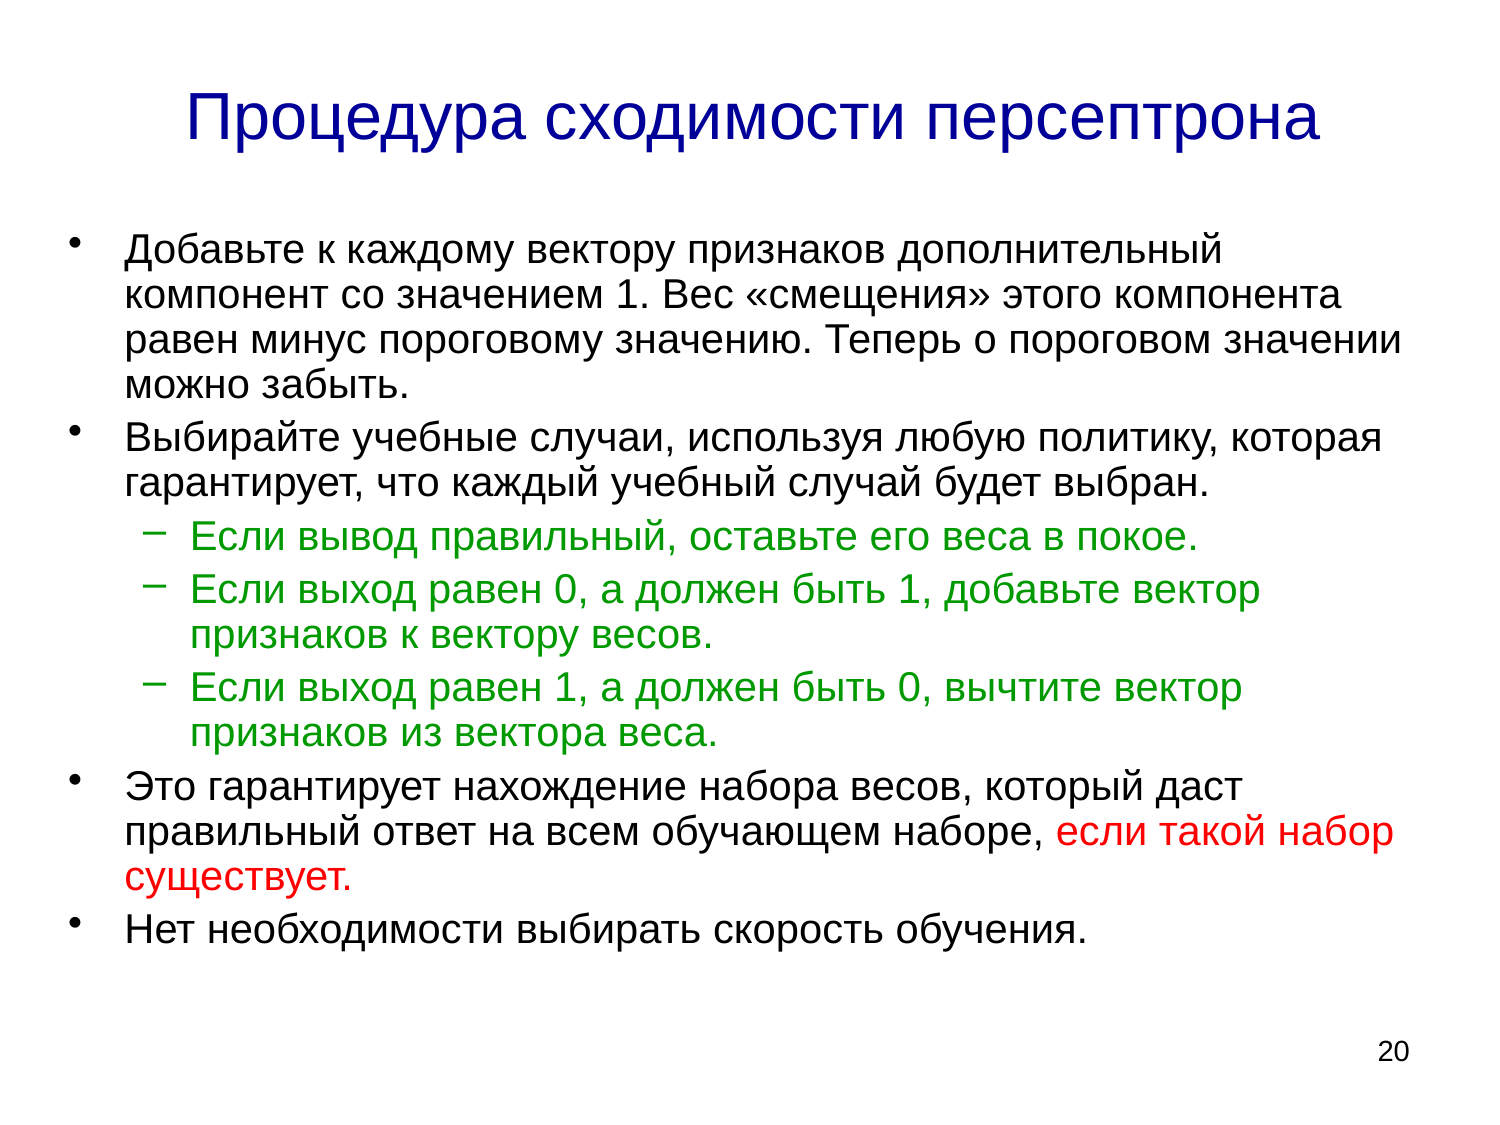

# Процедура сходимости персептрона
Добавьте к каждому вектору признаков дополнительный компонент со значением 1. Вес «смещения» этого компонента равен минус пороговому значению. Теперь о пороговом значении можно забыть.
Выбирайте учебные случаи, используя любую политику, которая гарантирует, что каждый учебный случай будет выбран.
Если вывод правильный, оставьте его веса в покое.
Если выход равен 0, а должен быть 1, добавьте вектор признаков к вектору весов.
Если выход равен 1, а должен быть 0, вычтите вектор признаков из вектора веса.
Это гарантирует нахождение набора весов, который даст правильный ответ на всем обучающем наборе, если такой набор существует.
Нет необходимости выбирать скорость обучения.

20